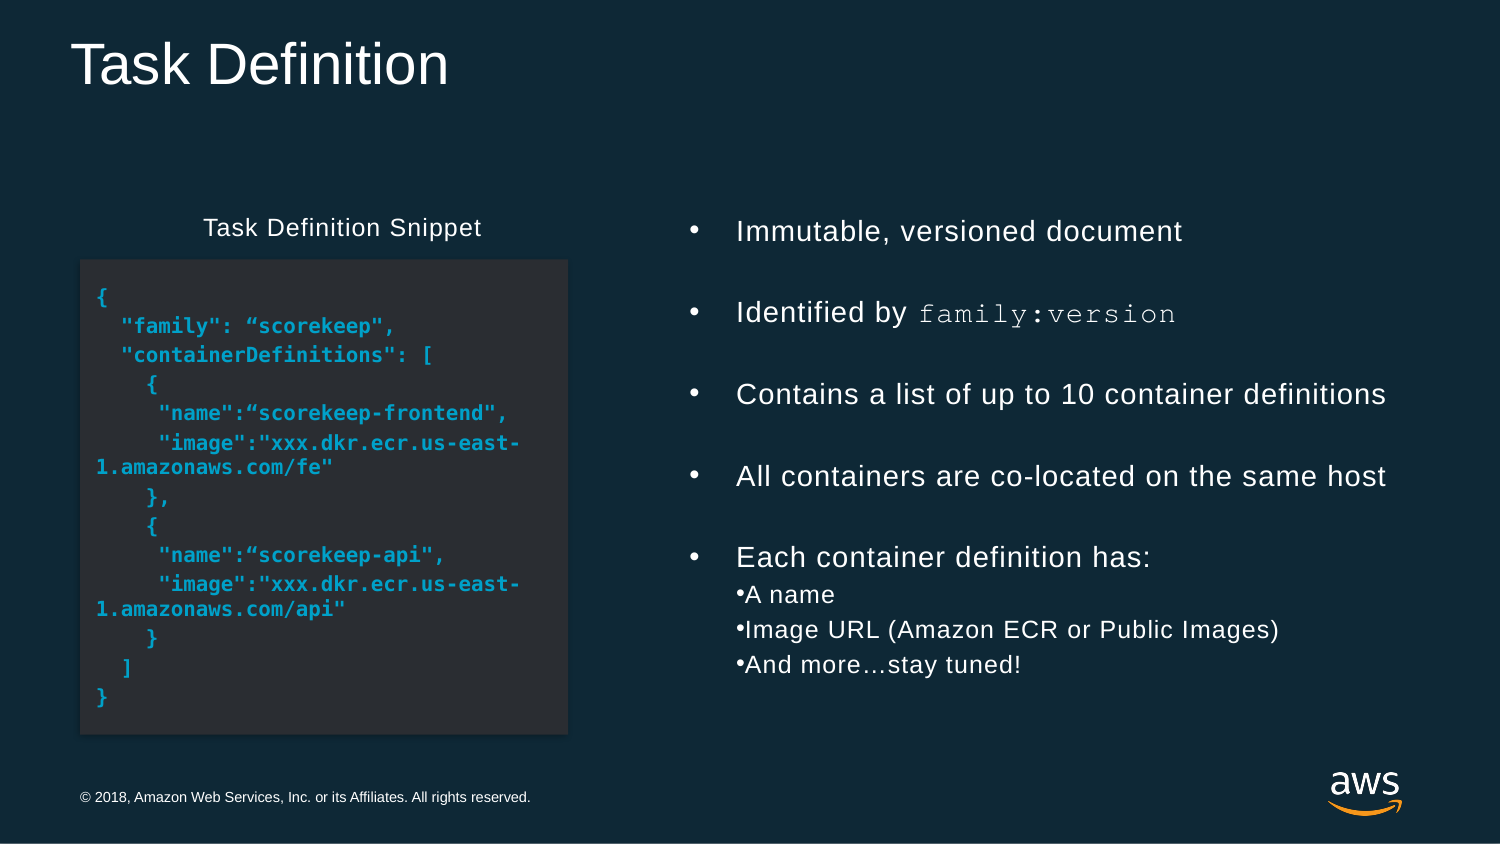

# Task Definition
Task Definition Snippet
Immutable, versioned document

Identified by family:version

Contains a list of up to 10 container definitions

All containers are co-located on the same host

Each container definition has:
A name
Image URL (Amazon ECR or Public Images)
And more…stay tuned!

{
  "family": “scorekeep",
  "containerDefinitions": [
    {
     "name":“scorekeep-frontend",
     "image":"xxx.dkr.ecr.us-east-1.amazonaws.com/fe"
    },
    {
     "name":“scorekeep-api",
     "image":"xxx.dkr.ecr.us-east-1.amazonaws.com/api"
    }
  ]
}